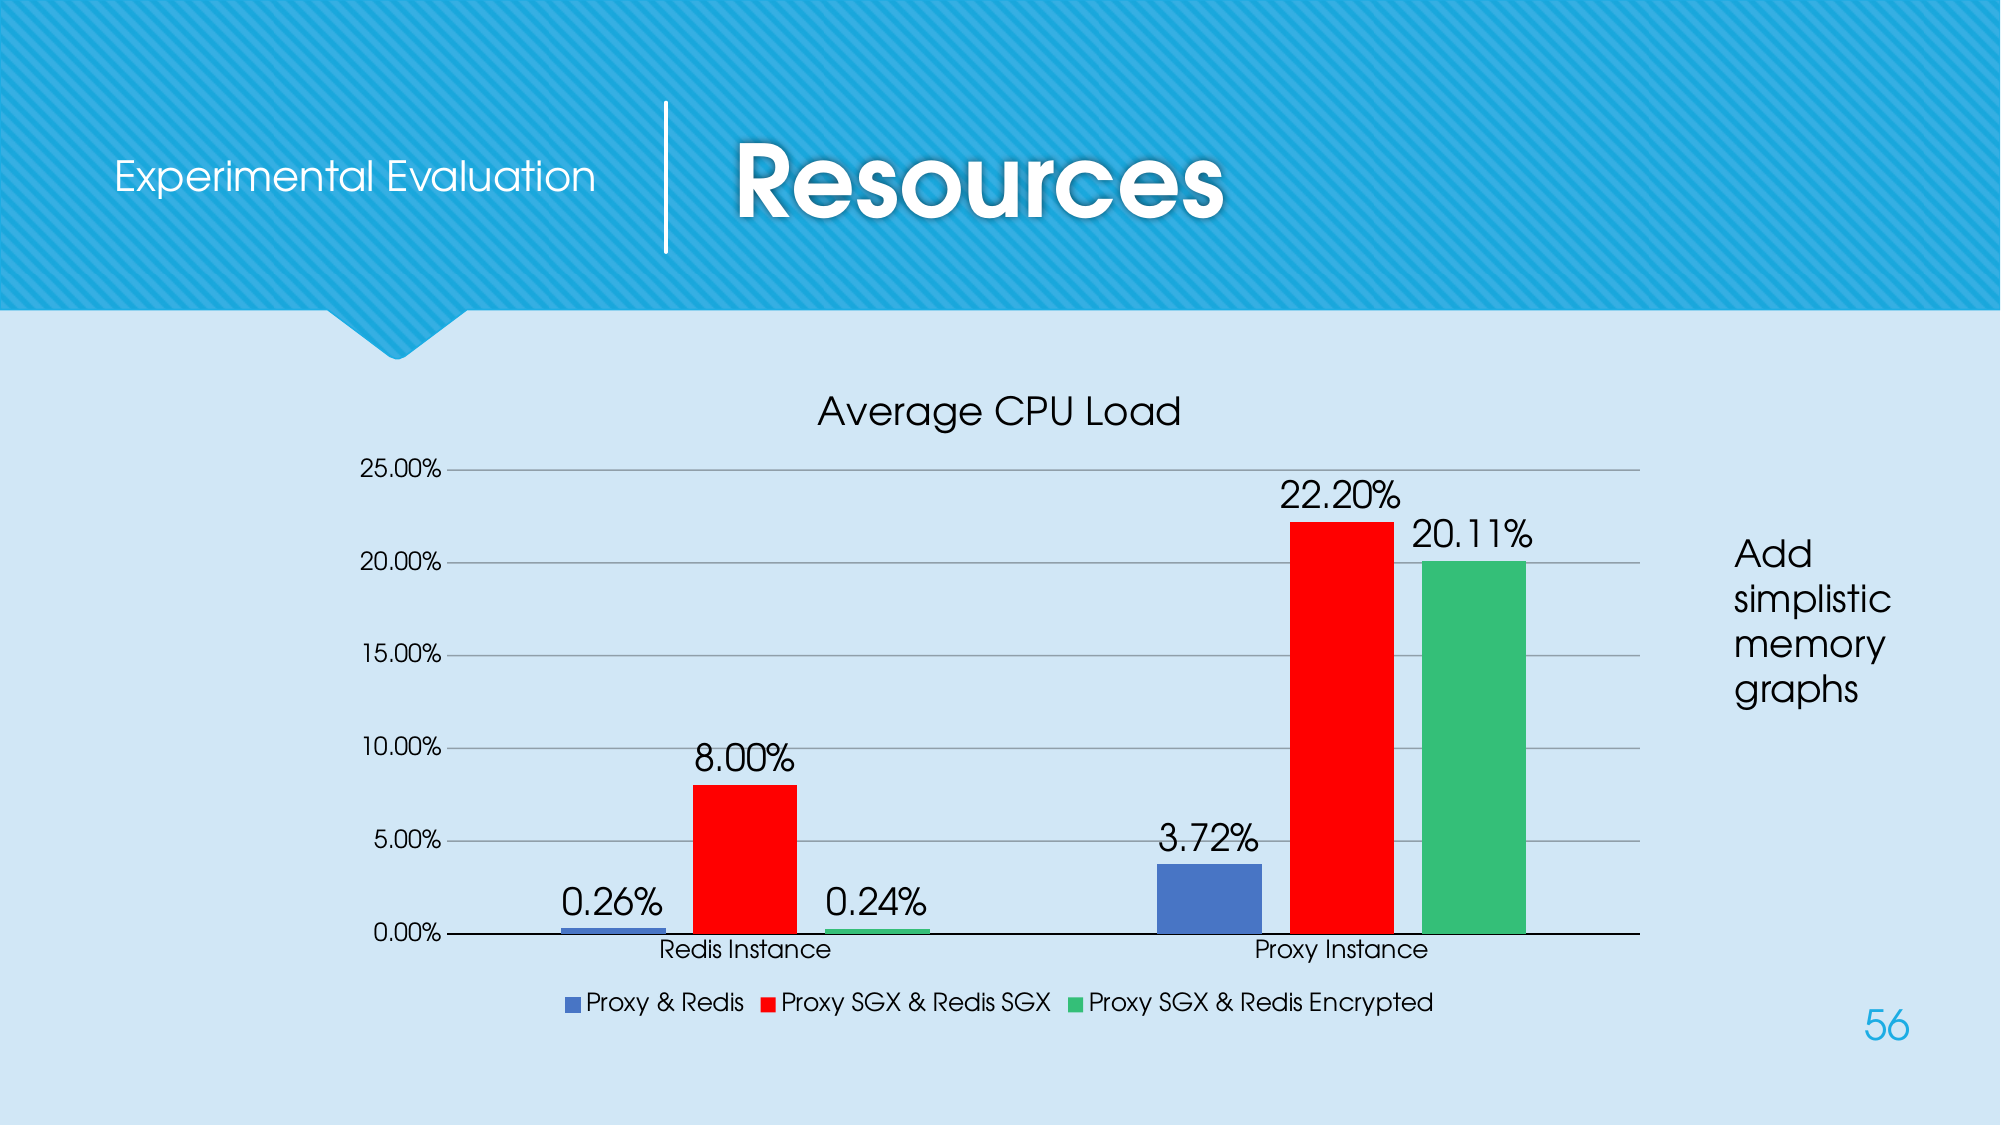

Experimental Evaluation
# Resources

### Chart: Average CPU Load

| Category | Proxy & Redis | Proxy SGX & Redis SGX | Proxy SGX & Redis Encrypted |
|---|---|---|---|
| Redis Instance | 0.0026 | 0.08 | 0.0024 |
| Proxy Instance | 0.0372 | 0.222 | 0.2011 |
Add simplistic memory graphs
56